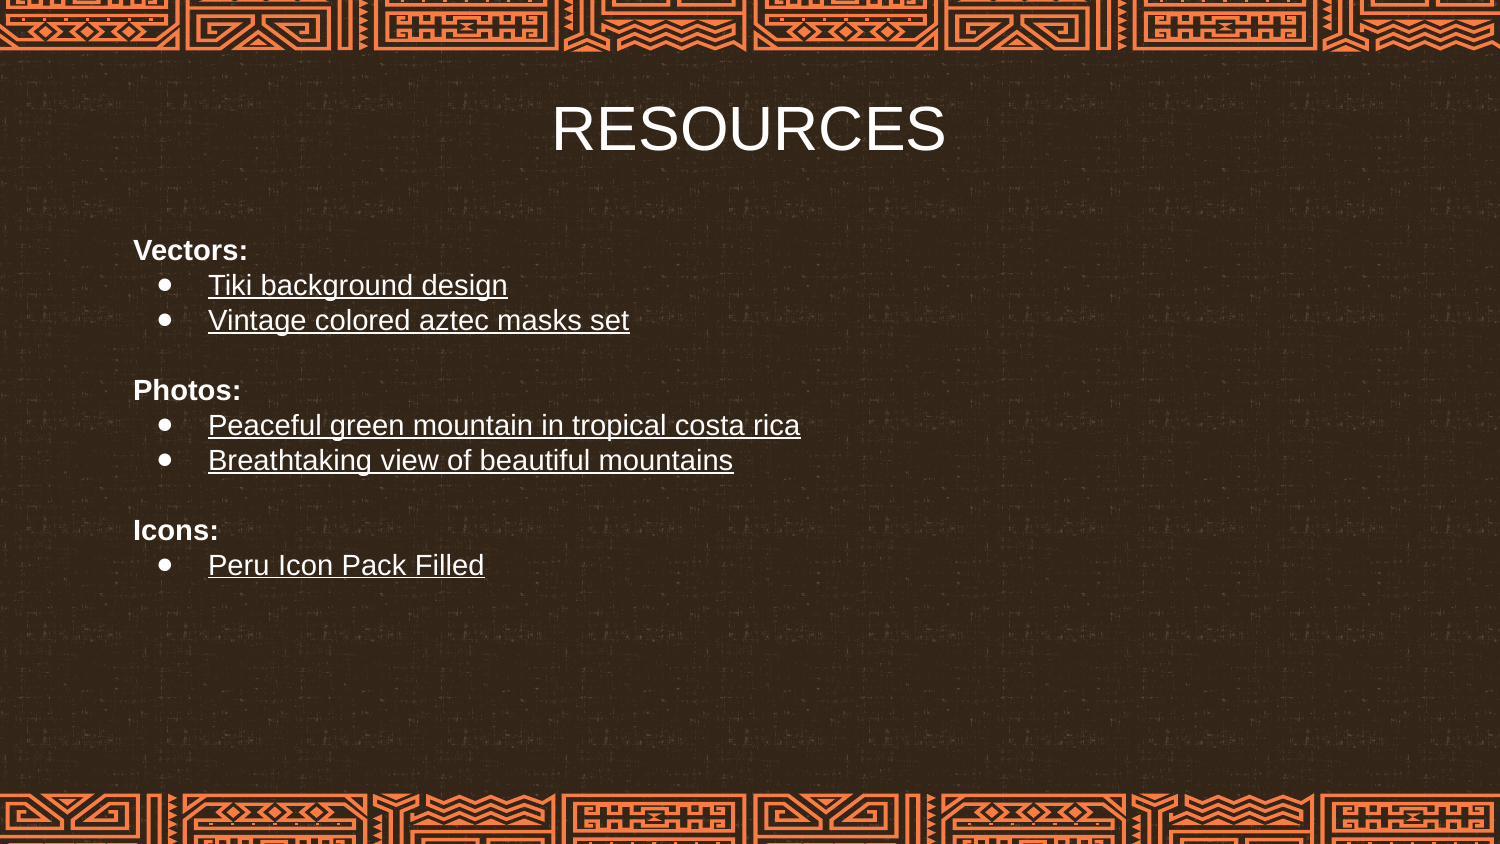

# RESOURCES
Vectors:
Tiki background design
Vintage colored aztec masks set

Photos:
Peaceful green mountain in tropical costa rica
Breathtaking view of beautiful mountains

Icons:
Peru Icon Pack Filled